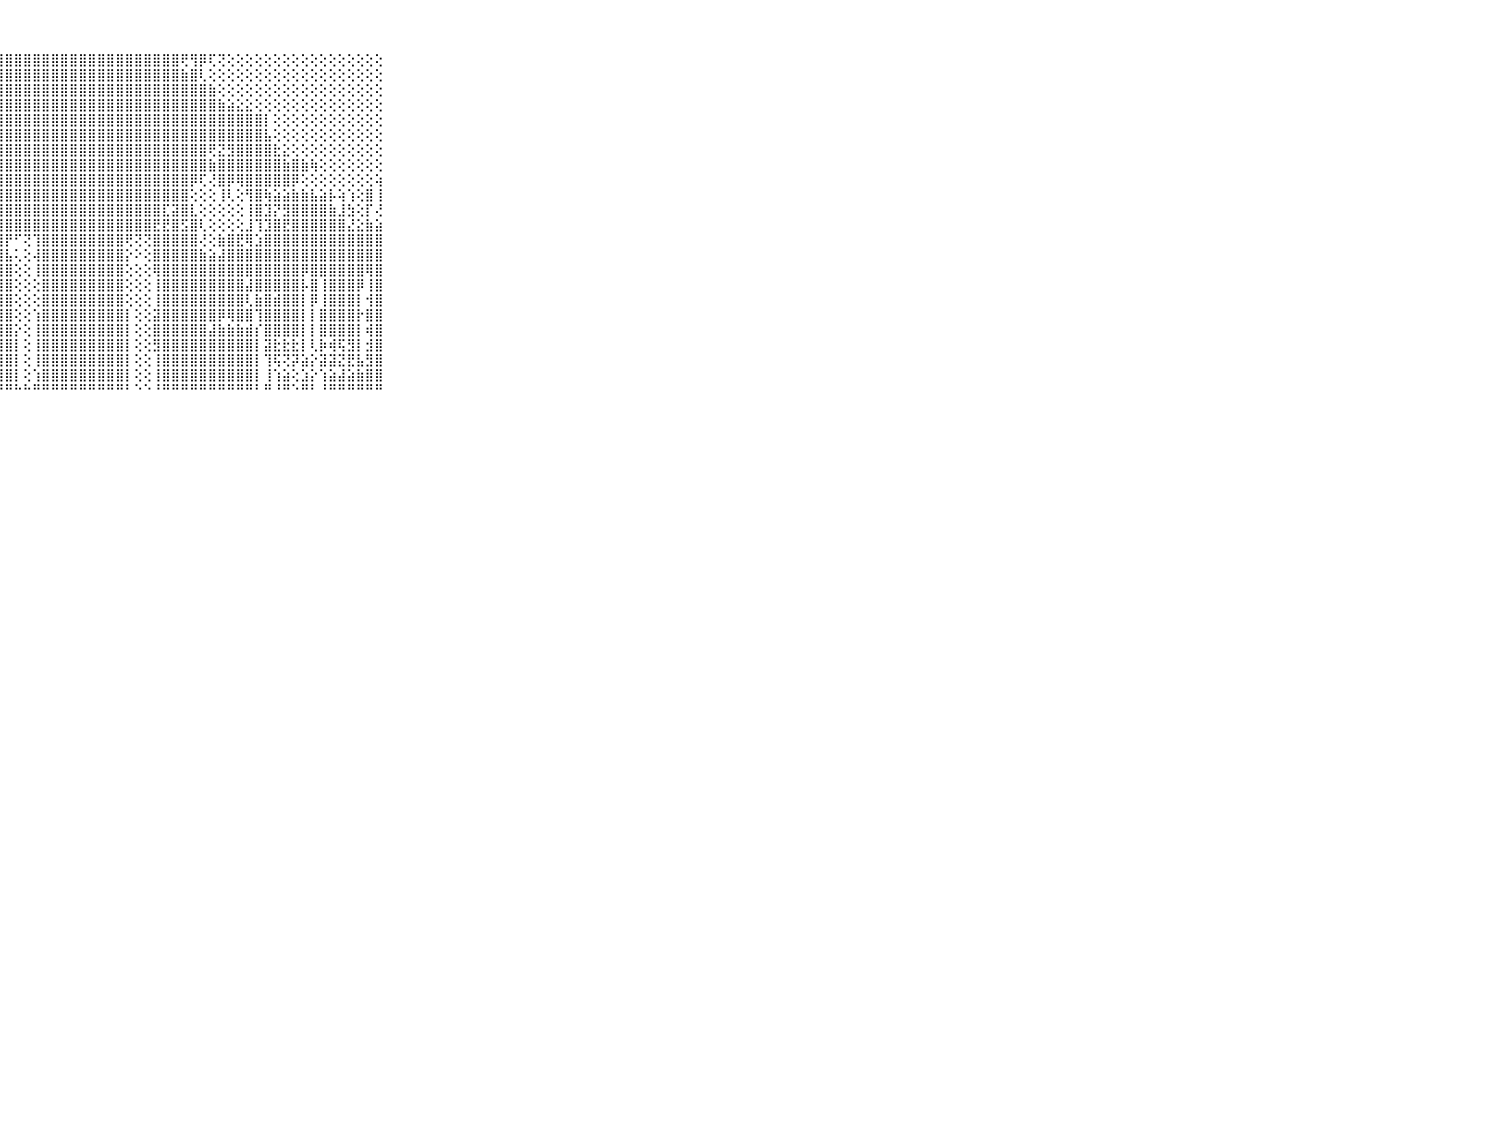

⠀⠀⠀⠀⠀⠀⠀⠀⠀⠀⠀⣿⣿⣿⣿⣿⣿⣿⣿⣿⣿⣿⣿⣿⣿⣿⣿⣿⣿⣿⣿⣿⣿⣿⣿⣿⣿⣿⣿⣿⣿⣿⣿⣿⣿⣿⣿⢟⢻⡿⢏⢝⢕⢕⢕⢕⢕⢕⢕⢕⢕⢕⢕⢕⢕⢕⢕⢕⢕⠀⠀⠀⠀⠀⠀⠀⠀⠀⠀⠀⠀
⠀⠀⠀⠀⠀⠀⠀⠀⠀⠀⠀⣿⣿⣿⣿⣿⣿⣿⣿⣿⣿⣿⣿⣿⣿⣿⣿⣿⣿⣿⣿⣿⣿⣿⣿⣿⣿⣿⣿⣿⣿⣿⣿⣿⣿⣿⣿⣷⣿⢇⢕⢕⢕⢕⢕⢕⢕⢕⢕⢕⢕⢕⢕⢕⢕⢕⢕⢕⢕⠀⠀⠀⠀⠀⠀⠀⠀⠀⠀⠀⠀
⠀⠀⠀⠀⠀⠀⠀⠀⠀⠀⠀⣿⣿⣿⣿⣿⣿⣿⣿⣿⣿⣿⣿⣿⣿⣿⣿⣿⣿⣿⣿⣿⣿⣿⣿⣿⣿⣿⣿⣿⣿⣿⣿⣿⣿⣿⣿⣿⣿⣿⣷⢕⢕⢕⢕⢕⢕⢕⢕⢕⢕⢕⢕⢕⢕⢕⢕⢕⢕⠀⠀⠀⠀⠀⠀⠀⠀⠀⠀⠀⠀
⠀⠀⠀⠀⠀⠀⠀⠀⠀⠀⠀⣿⣿⣿⣿⣿⣿⣿⣿⣿⣿⣿⣿⣿⣿⣿⣿⣿⣿⣿⣿⣿⣿⣿⣿⣿⣿⣿⣿⣿⣿⣿⣿⣿⣿⣿⣿⣿⣿⣿⣿⣷⣵⣕⣕⢕⢕⢕⢕⢕⢕⢕⢕⢕⢕⢕⢕⢕⢕⠀⠀⠀⠀⠀⠀⠀⠀⠀⠀⠀⠀
⠀⠀⠀⠀⠀⠀⠀⠀⠀⠀⠀⣿⣿⣿⣿⣿⣿⣿⣿⣿⣿⣿⣿⣿⣿⣿⣿⣿⣿⣿⣿⣿⣿⣿⣿⣿⣿⣿⣿⣿⣿⣿⣿⣿⣿⣿⣿⣿⣿⣿⣿⣿⣿⣿⣿⣿⡇⢕⢕⢕⢕⢕⢕⢕⢕⢕⢕⢕⢕⠀⠀⠀⠀⠀⠀⠀⠀⠀⠀⠀⠀
⠀⠀⠀⠀⠀⠀⠀⠀⠀⠀⠀⣿⣿⣿⣿⣿⣿⣿⣿⣿⣿⣿⣿⣿⣿⣿⣿⣿⣿⣿⣿⣿⣿⣿⣿⣿⣿⣿⣿⣿⣿⣿⣿⣿⣿⣿⣿⣿⣿⣿⣿⣿⣿⣿⣿⣿⣧⢕⢕⢕⢕⢕⢕⢕⢕⢕⢕⢕⢕⠀⠀⠀⠀⠀⠀⠀⠀⠀⠀⠀⠀
⠀⠀⠀⠀⠀⠀⠀⠀⠀⠀⠀⣿⣿⣿⣿⣿⣿⣿⣿⣿⣿⣿⣿⣿⣿⣿⣿⣿⣿⣿⣿⣿⣿⣿⣿⣿⣿⣿⣿⣿⣿⣿⣿⣿⣿⣿⣿⣿⣿⣿⢟⣝⣻⣿⣿⣿⣿⣗⣕⢕⢕⢕⢕⢕⢕⢕⢕⢕⢕⠀⠀⠀⠀⠀⠀⠀⠀⠀⠀⠀⠀
⠀⠀⠀⠀⠀⠀⠀⠀⠀⠀⠀⣿⣿⣿⣿⣿⣿⣿⣿⣿⣿⣿⣿⣿⣿⣿⣿⣿⣿⣿⣿⣿⣿⣿⣿⣿⣿⣿⣿⣿⣿⣿⣿⣿⣿⣿⣿⣿⣿⣿⣷⣿⣿⣿⣿⣿⣿⣿⣷⣿⣷⢷⢕⢕⢕⢕⢕⢕⢕⠀⠀⠀⠀⠀⠀⠀⠀⠀⠀⠀⠀
⠀⠀⠀⠀⠀⠀⠀⠀⠀⠀⠀⣿⣿⣿⣿⣿⣿⣿⣿⣿⣿⣿⣿⣿⣿⣿⣿⣿⣿⣿⣿⣿⣿⣿⣿⣿⣿⣿⣿⣿⣿⣿⣿⣿⣿⣿⣿⣿⡿⢏⢜⣿⡿⢿⣿⣿⣿⣿⣿⡿⢕⢕⢕⢕⢕⢕⢕⢕⢵⠀⠀⠀⠀⠀⠀⠀⠀⠀⠀⠀⠀
⠀⠀⠀⠀⠀⠀⠀⠀⠀⠀⠀⣿⣿⣿⣿⣿⣿⣿⣿⣿⣿⣿⣻⢯⣿⣿⣿⣿⣿⣿⣿⣿⣿⣿⣿⣿⣿⣿⣿⣿⣿⣿⣿⣿⣿⣿⣿⣿⢕⢕⢕⢸⢇⢕⢻⣿⢷⣵⣵⣷⣷⣧⣵⡧⢵⢱⢕⣿⢸⠀⠀⠀⠀⠀⠀⠀⠀⠀⠀⠀⠀
⠀⠀⠀⠀⠀⠀⠀⠀⠀⠀⠀⣿⣿⣿⣿⣿⣿⣿⣿⣿⣿⣿⣾⣿⣿⣿⣿⣿⣿⣿⣿⣿⣿⣿⣿⣿⣿⣿⣿⣿⣿⣿⣿⣿⣿⣏⣽⣿⣇⢕⢕⢕⢕⢕⢸⣿⣹⡝⣻⣿⣿⣿⣿⣷⣸⣳⢕⡏⢜⠀⠀⠀⠀⠀⠀⠀⠀⠀⠀⠀⠀
⠀⠀⠀⠀⠀⠀⠀⠀⠀⠀⠀⣿⣿⣿⣿⣿⣿⣿⣿⣿⣿⣿⡿⣿⣿⣿⣿⣿⣿⣿⣿⣿⣿⣿⣿⣿⣿⣿⣿⣿⣿⣿⣿⣿⣟⣟⣿⣫⣿⢇⢕⢕⢕⢕⣸⢹⣹⣿⣟⣿⣿⣿⣿⣿⣿⣜⣕⣷⣵⠀⠀⠀⠀⠀⠀⠀⠀⠀⠀⠀⠀
⠀⠀⠀⠀⠀⠀⠀⠀⠀⠀⠀⣿⣿⣿⣿⣿⣿⣿⣿⣿⣿⣯⢕⣻⢿⢻⣿⣿⡟⠋⢝⢹⣿⣿⣿⣿⣿⣿⣿⣿⣿⢟⢝⢝⣿⣿⣿⣿⣿⢜⢕⣷⣿⣟⢿⣱⣿⣿⣿⣿⣿⣿⣿⣿⣿⣿⣿⣿⣿⠀⠀⠀⠀⠀⠀⠀⠀⠀⠀⠀⠀
⠀⠀⠀⠀⠀⠀⠀⠀⠀⠀⠀⣿⣿⣿⣿⣿⣿⣿⣿⣿⣿⣷⣜⣧⢕⢺⣿⣿⣧⢅⢕⢼⣿⣿⣿⣿⣿⣿⣿⣿⣿⡕⠕⢕⣿⣿⣿⣿⣿⣷⣵⣼⣿⣿⣿⣿⣿⣿⣿⣿⣿⣿⣿⣿⣿⣿⣿⣿⣿⠀⠀⠀⠀⠀⠀⠀⠀⠀⠀⠀⠀
⠀⠀⠀⠀⠀⠀⠀⠀⠀⠀⠀⡏⢹⣿⣿⣿⣿⣿⣿⣿⣿⣿⢕⣺⢕⣿⣿⣿⣿⢕⢕⢸⣿⣿⣿⣿⣿⣿⣿⣿⣿⢕⢕⢕⢿⣿⣿⣿⣿⣿⣿⣿⣿⣿⣿⣿⣿⣿⣿⣿⡿⣿⣿⣿⣿⣿⣿⢿⣿⠀⠀⠀⠀⠀⠀⠀⠀⠀⠀⠀⠀
⠀⠀⠀⠀⠀⠀⠀⠀⠀⠀⠀⣷⣿⣿⣿⣿⣿⣿⣿⣿⣿⢏⢱⣿⢕⣿⣿⣿⣿⢕⢕⢕⣿⣿⣿⣿⣿⣿⣿⣿⣿⢕⢕⢕⢸⣿⣿⣿⣿⣿⣿⣿⣿⣿⣼⣿⣿⣿⣿⣿⡧⣿⢸⣿⣿⣿⡿⢸⣿⠀⠀⠀⠀⠀⠀⠀⠀⠀⠀⠀⠀
⠀⠀⠀⠀⠀⠀⠀⠀⠀⠀⠀⣿⣿⣿⣿⣿⣿⣿⣿⣿⡇⢱⣿⣿⣕⣿⣿⣿⣿⢕⢕⢕⣿⣿⣿⣿⣿⣿⣿⣿⣿⢕⢕⢕⢸⣿⣿⣿⣿⣿⣿⣿⣿⣿⢇⣷⣿⣾⣿⣿⡇⡿⢸⣿⣿⣿⡇⢺⣿⠀⠀⠀⠀⠀⠀⠀⠀⠀⠀⠀⠀
⠀⠀⠀⠀⠀⠀⠀⠀⠀⠀⠀⣿⣿⣿⣿⣿⣿⣿⣿⣿⣿⣿⣿⣿⣿⣿⣿⣿⣿⢕⢕⢱⣿⣿⣿⣿⣿⣿⣿⣿⣿⡇⢕⢕⣽⣿⣿⣿⣿⣿⣿⡿⢿⣿⣿⢹⣿⣿⣿⣿⡇⡇⣿⣿⣿⣿⡗⣿⣿⠀⠀⠀⠀⠀⠀⠀⠀⠀⠀⠀⠀
⠀⠀⠀⠀⠀⠀⠀⠀⠀⠀⠀⣿⣿⣿⣿⣿⣿⣿⣿⡿⣿⣿⣿⣿⣯⣻⣿⣿⣿⡕⢕⢸⣿⣿⣿⣿⣿⣿⣿⣿⣿⡇⢕⢕⣿⣿⣿⣿⣿⣿⣼⣷⣷⣷⣾⡎⣿⣿⣿⣿⡇⡇⣿⣿⣿⣿⡇⢾⣿⠀⠀⠀⠀⠀⠀⠀⠀⠀⠀⠀⠀
⠀⠀⠀⠀⠀⠀⠀⠀⠀⠀⠀⣿⣿⣿⣿⣿⣿⣿⣿⣷⣾⣿⣿⣿⣿⣿⣿⣿⣿⡇⢕⢸⣿⣿⣿⣿⣿⣿⣿⣿⣿⡇⢕⢕⣻⣿⣿⣿⣿⣿⣿⣿⣿⣿⣿⡇⣽⣗⣗⣗⡇⢇⡷⢾⢯⣻⡇⣺⣿⠀⠀⠀⠀⠀⠀⠀⠀⠀⠀⠀⠀
⠀⠀⠀⠀⠀⠀⠀⠀⠀⠀⠀⣿⣿⣿⣿⣿⣿⣿⣿⣿⣿⣿⣿⣿⣿⣿⣿⣿⣿⡇⢕⢸⣿⣿⣿⣿⣿⣿⣿⣿⣿⡇⢕⢕⢸⣿⣿⣿⣿⣿⣿⣿⣿⣿⣿⡇⢹⢯⢝⡽⣵⡕⣽⣽⣝⣟⣧⣻⣿⠀⠀⠀⠀⠀⠀⠀⠀⠀⠀⠀⠀
⠀⠀⠀⠀⠀⠀⠀⠀⠀⠀⠀⣿⣿⣿⣿⣿⣿⣿⣿⣿⣿⣿⣿⣿⣿⣿⣿⣿⣿⡇⢕⢱⣿⣿⣿⣿⣿⣿⣿⣿⣿⡇⢕⢕⢸⣿⣿⣿⣿⣿⣿⣿⣿⣿⣿⡇⢸⢱⣵⢕⣱⡕⢱⣵⣼⣵⣷⣿⣿⠀⠀⠀⠀⠀⠀⠀⠀⠀⠀⠀⠀
⠀⠀⠀⠀⠀⠀⠀⠀⠀⠀⠀⠛⠛⠛⠛⠛⠛⠛⠛⠛⠛⠛⠛⠛⠛⠛⠛⠛⠛⠓⠓⠛⠛⠛⠛⠛⠛⠛⠛⠛⠛⠃⠑⠑⠘⠛⠛⠛⠛⠛⠛⠛⠛⠛⠛⠃⠛⠘⠛⠑⠛⠃⠘⠛⠛⠛⠛⠛⠛⠀⠀⠀⠀⠀⠀⠀⠀⠀⠀⠀⠀